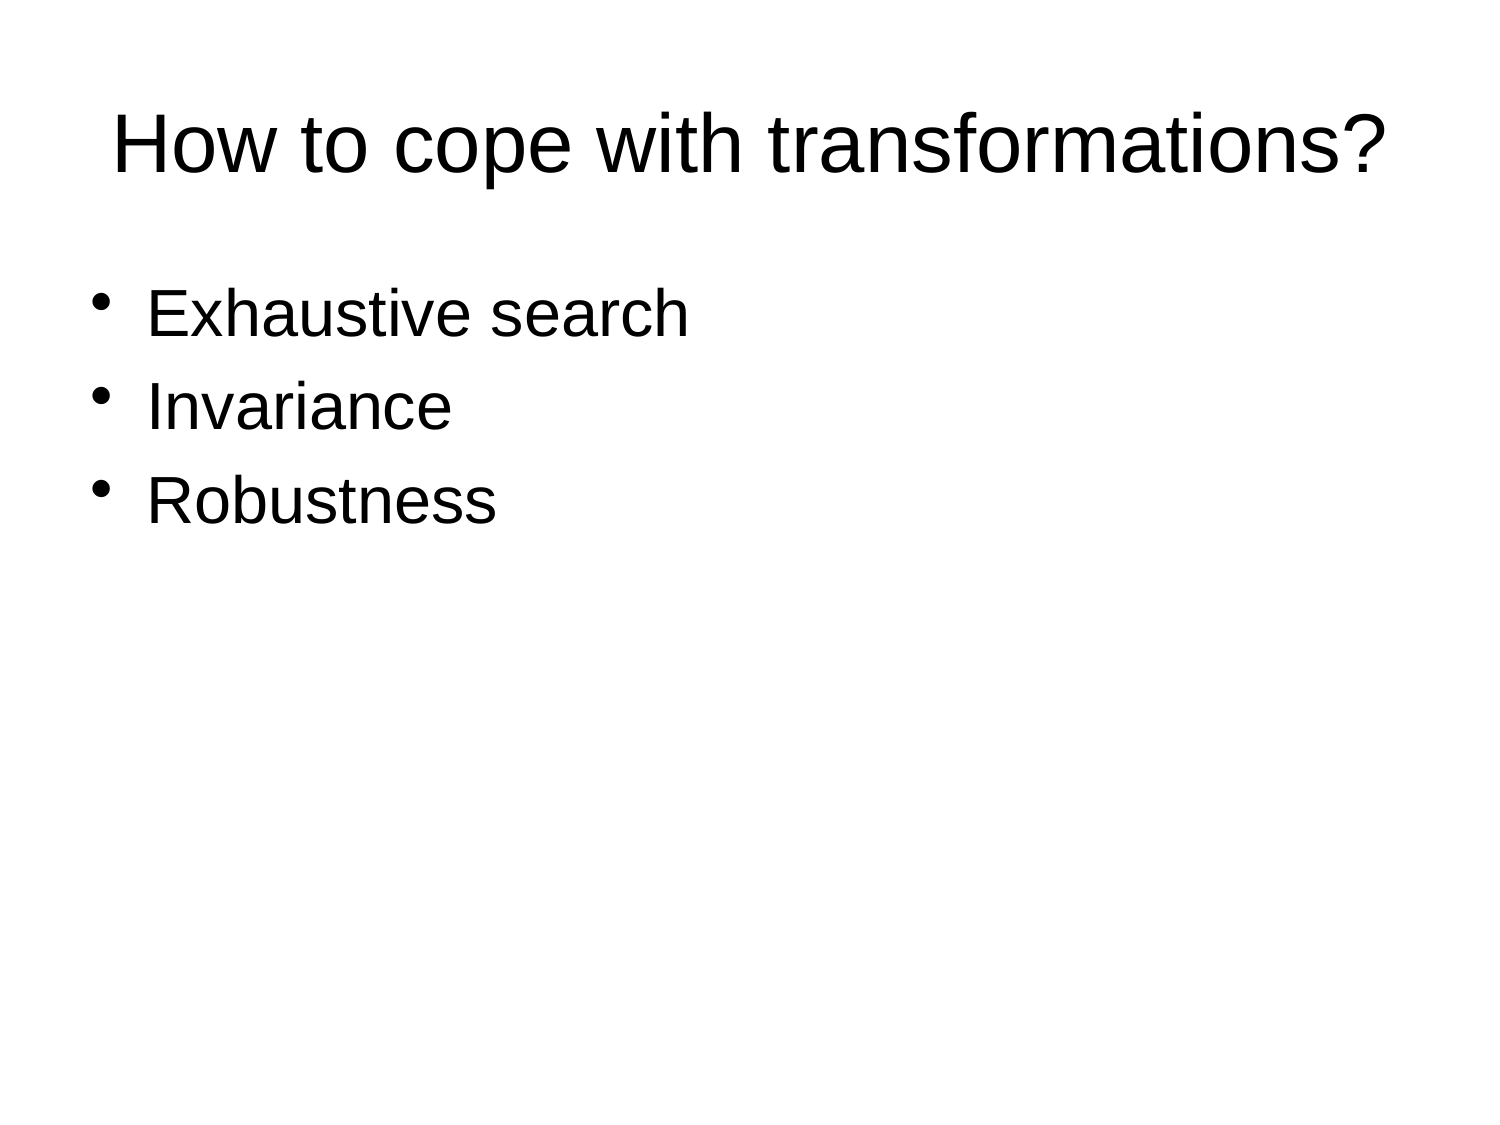

# How to cope with transformations?
Exhaustive search
Invariance
Robustness